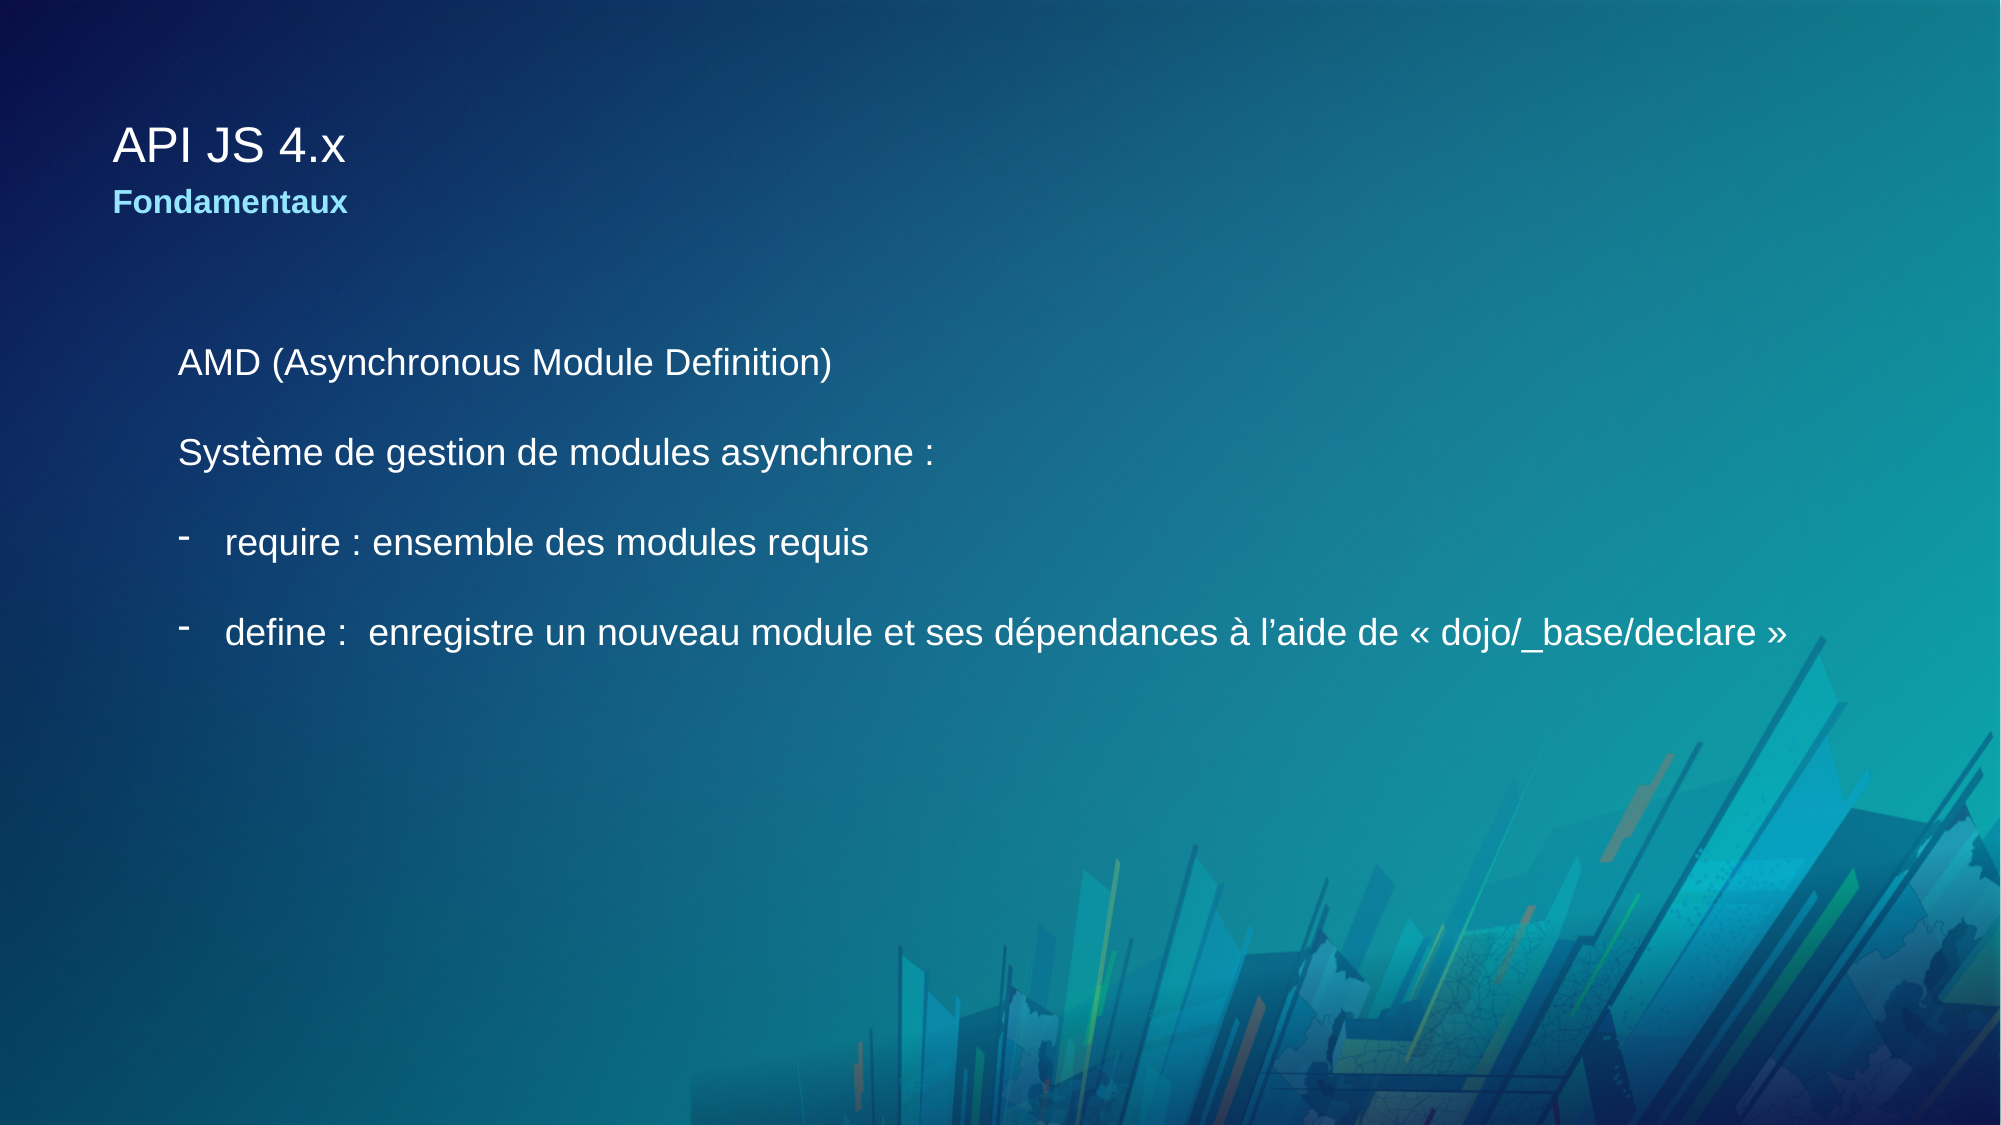

# API JS 4.x
Fondamentaux

AMD (Asynchronous Module Definition)

Système de gestion de modules asynchrone :

require : ensemble des modules requis

define :  enregistre un nouveau module et ses dépendances à l’aide de « dojo/_base/declare »